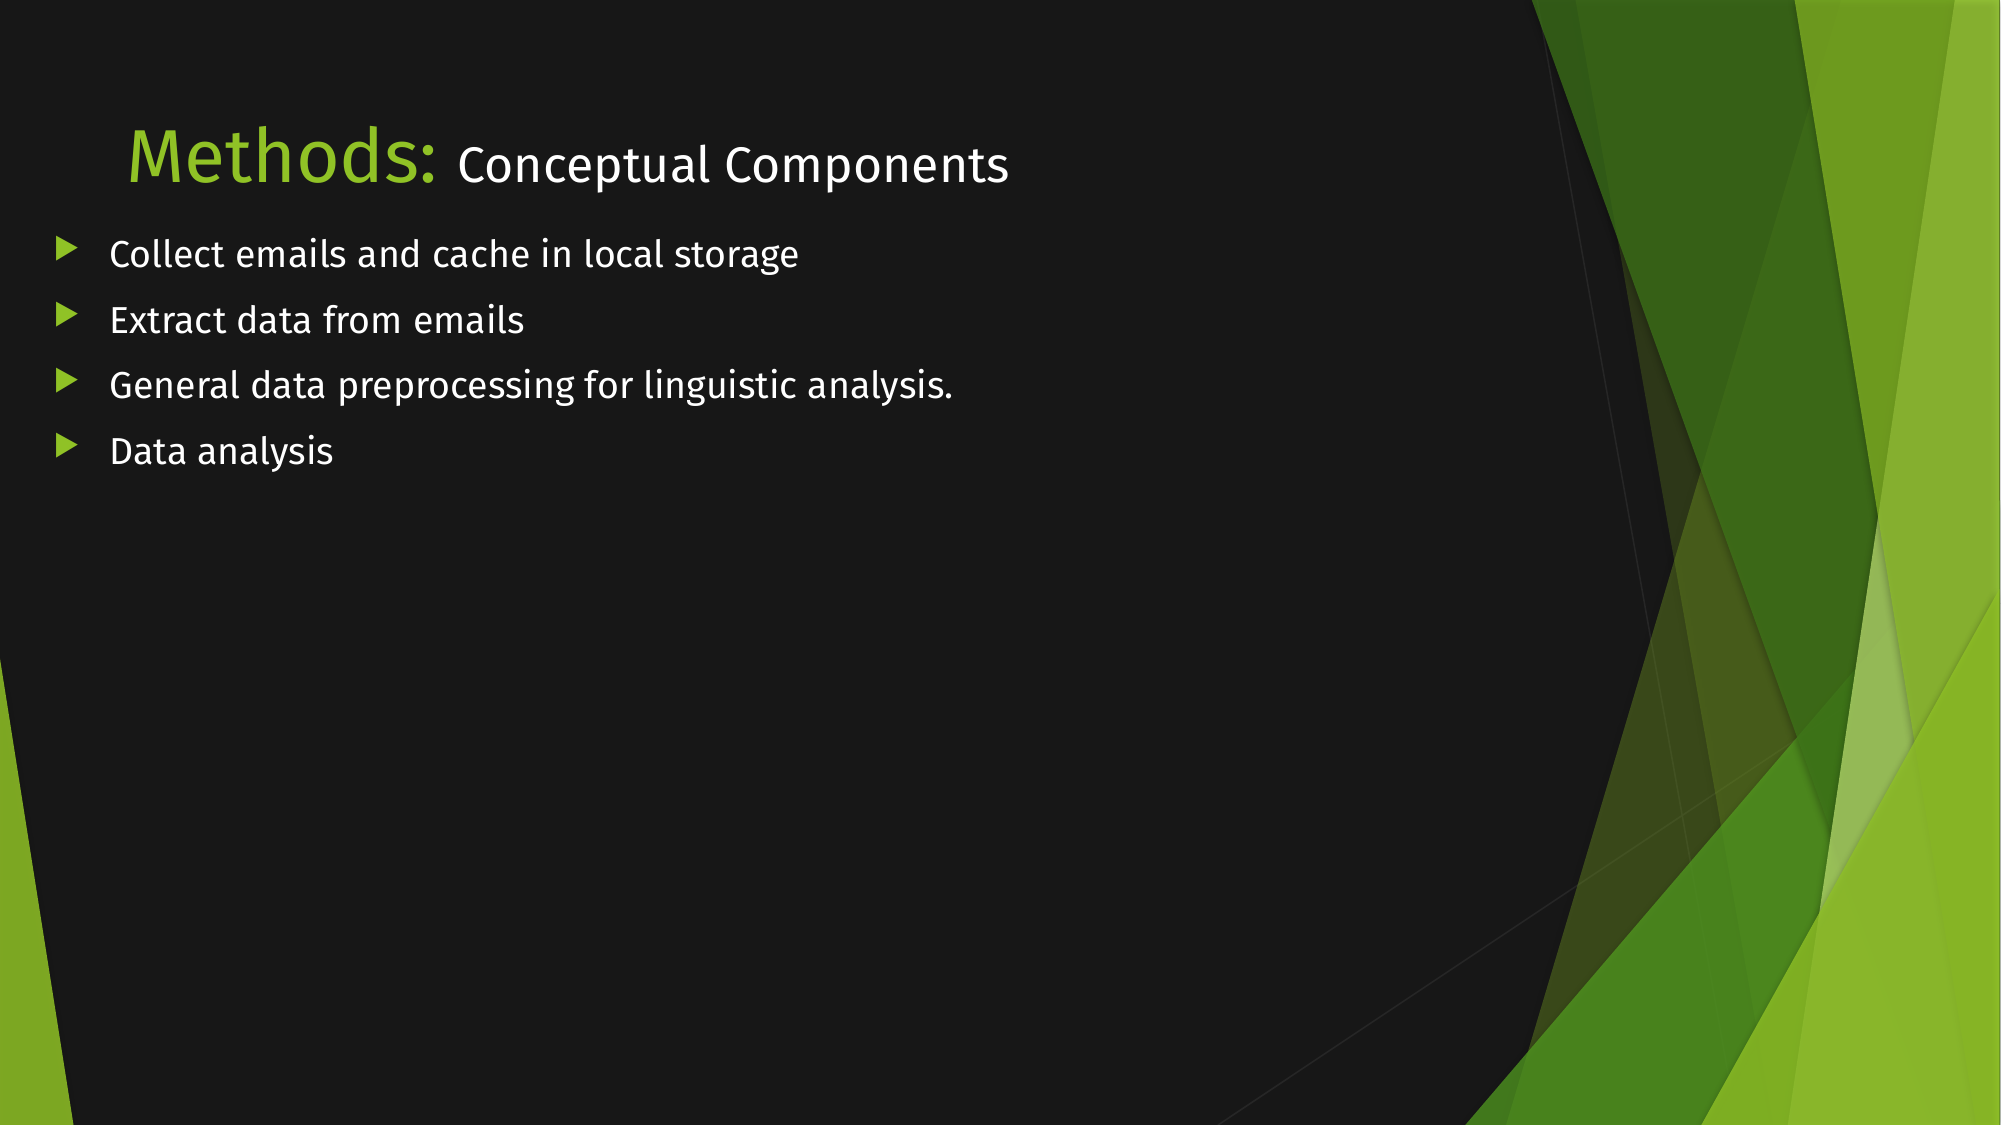

Methods: Conceptual Components
Collect emails and cache in local storage
Extract data from emails
General data preprocessing for linguistic analysis.
Data analysis